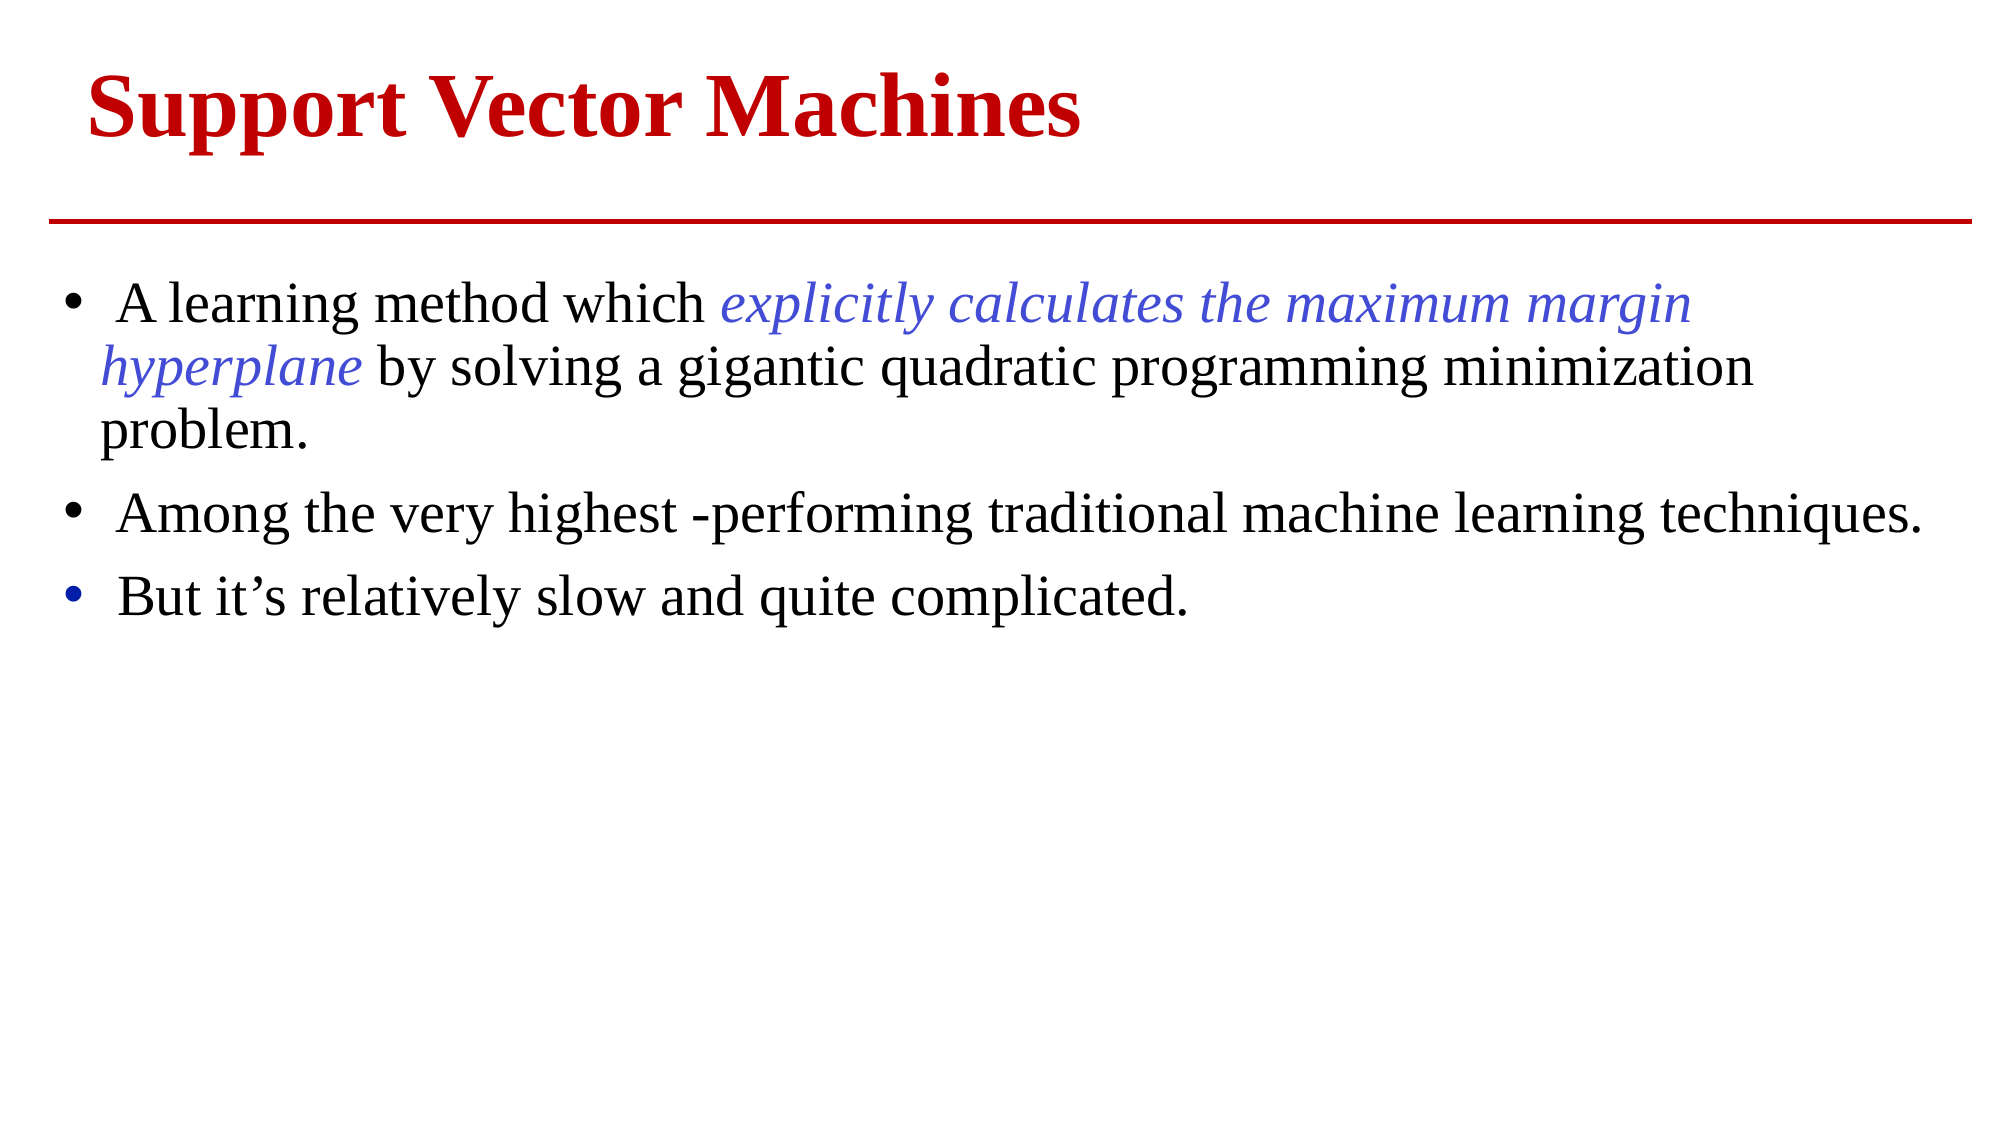

# Support Vector Machines

 A learning method which explicitly calculates the maximum margin hyperplane by solving a gigantic quadratic programming minimization problem.
 Among the very highest -performing traditional machine learning techniques.
 But it’s relatively slow and quite complicated.